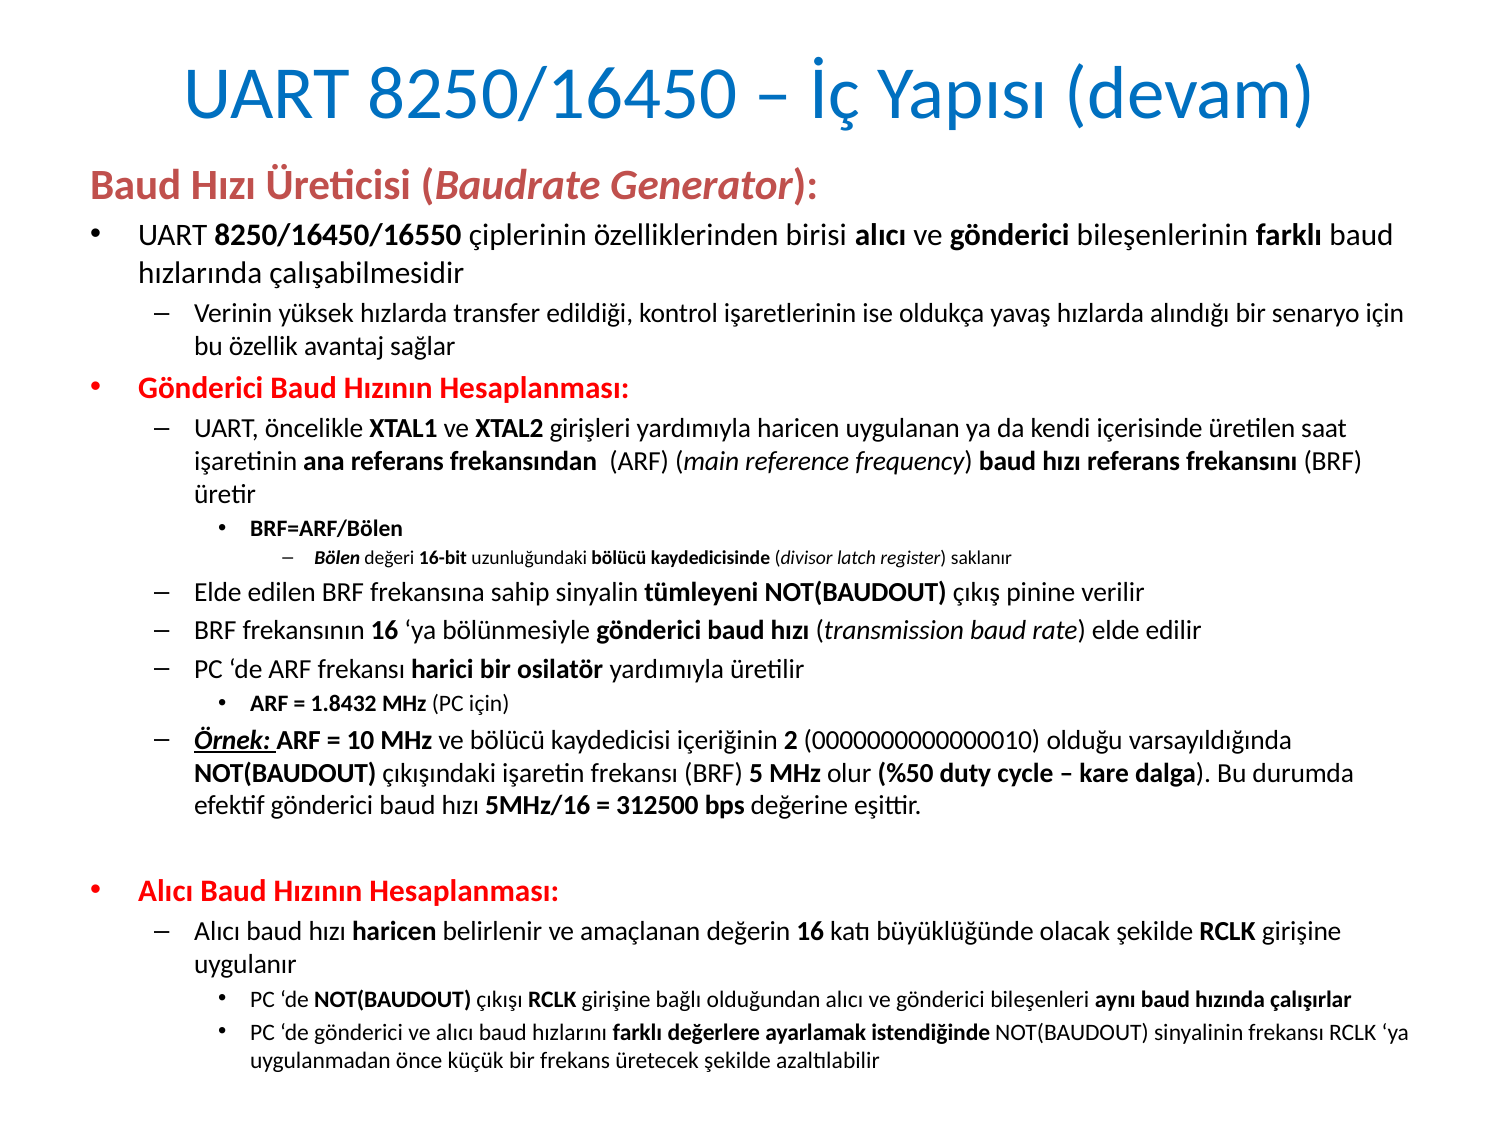

# UART 8250/16450 – İç Yapısı (devam)
Baud Hızı Üreticisi (Baudrate Generator):
UART 8250/16450/16550 çiplerinin özelliklerinden birisi alıcı ve gönderici bileşenlerinin farklı baud hızlarında çalışabilmesidir
Verinin yüksek hızlarda transfer edildiği, kontrol işaretlerinin ise oldukça yavaş hızlarda alındığı bir senaryo için bu özellik avantaj sağlar
Gönderici Baud Hızının Hesaplanması:
UART, öncelikle XTAL1 ve XTAL2 girişleri yardımıyla haricen uygulanan ya da kendi içerisinde üretilen saat işaretinin ana referans frekansından  (ARF) (main reference frequency) baud hızı referans frekansını (BRF) üretir
BRF=ARF/Bölen
Bölen değeri 16-bit uzunluğundaki bölücü kaydedicisinde (divisor latch register) saklanır
Elde edilen BRF frekansına sahip sinyalin tümleyeni NOT(BAUDOUT) çıkış pinine verilir
BRF frekansının 16 ‘ya bölünmesiyle gönderici baud hızı (transmission baud rate) elde edilir
PC ‘de ARF frekansı harici bir osilatör yardımıyla üretilir
ARF = 1.8432 MHz (PC için)
Örnek: ARF = 10 MHz ve bölücü kaydedicisi içeriğinin 2 (0000000000000010) olduğu varsayıldığında NOT(BAUDOUT) çıkışındaki işaretin frekansı (BRF) 5 MHz olur (%50 duty cycle – kare dalga). Bu durumda efektif gönderici baud hızı 5MHz/16 = 312500 bps değerine eşittir.

Alıcı Baud Hızının Hesaplanması:
Alıcı baud hızı haricen belirlenir ve amaçlanan değerin 16 katı büyüklüğünde olacak şekilde RCLK girişine uygulanır
PC ‘de NOT(BAUDOUT) çıkışı RCLK girişine bağlı olduğundan alıcı ve gönderici bileşenleri aynı baud hızında çalışırlar
PC ‘de gönderici ve alıcı baud hızlarını farklı değerlere ayarlamak istendiğinde NOT(BAUDOUT) sinyalinin frekansı RCLK ‘ya uygulanmadan önce küçük bir frekans üretecek şekilde azaltılabilir